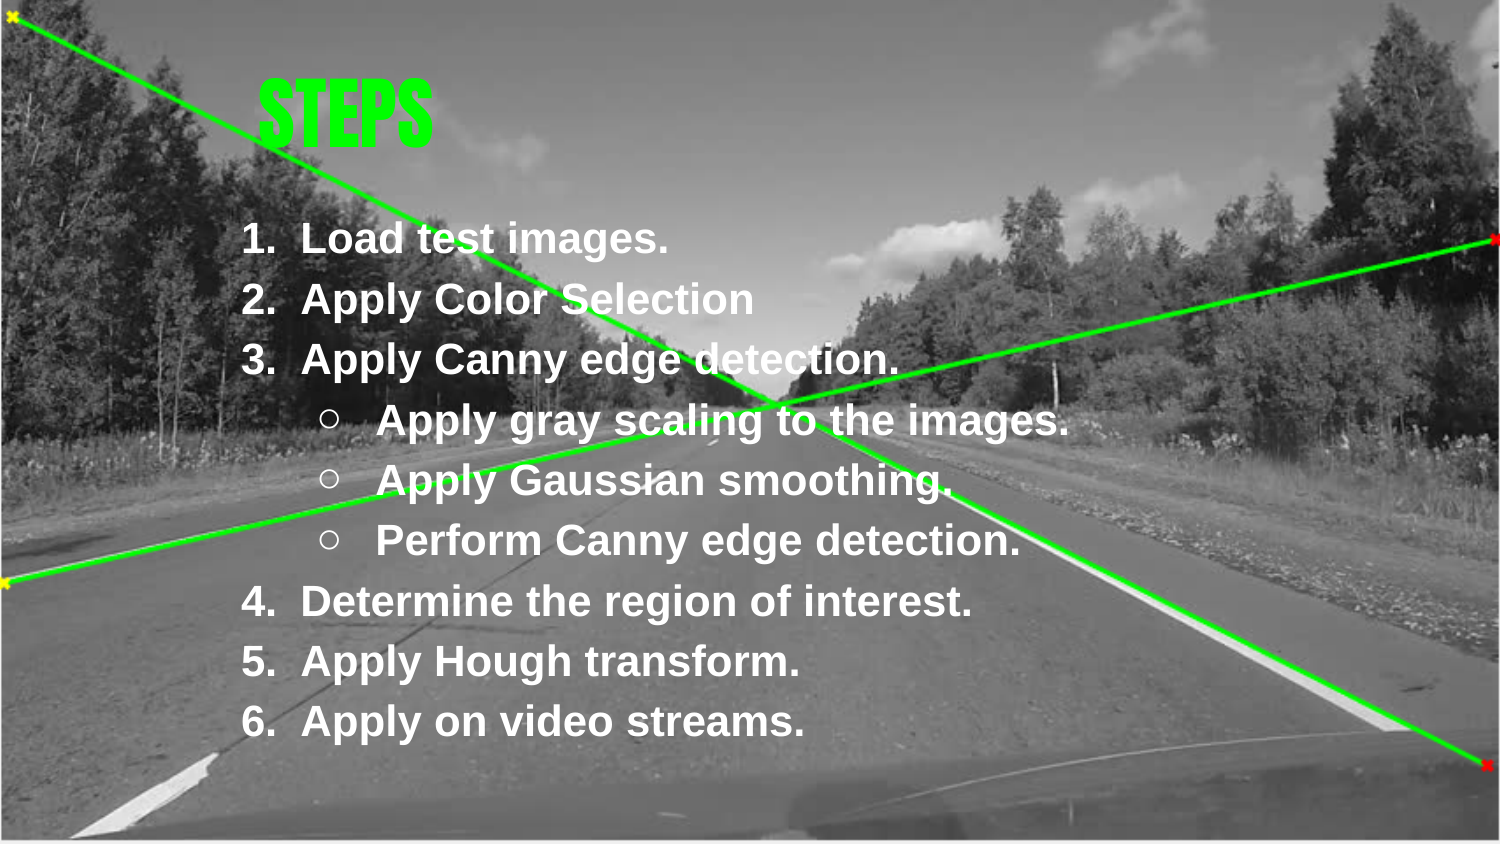

# STEPS
Load test images.
Apply Color Selection
Apply Canny edge detection.
Apply gray scaling to the images.
Apply Gaussian smoothing.
Perform Canny edge detection.
Determine the region of interest.
Apply Hough transform.
Apply on video streams.